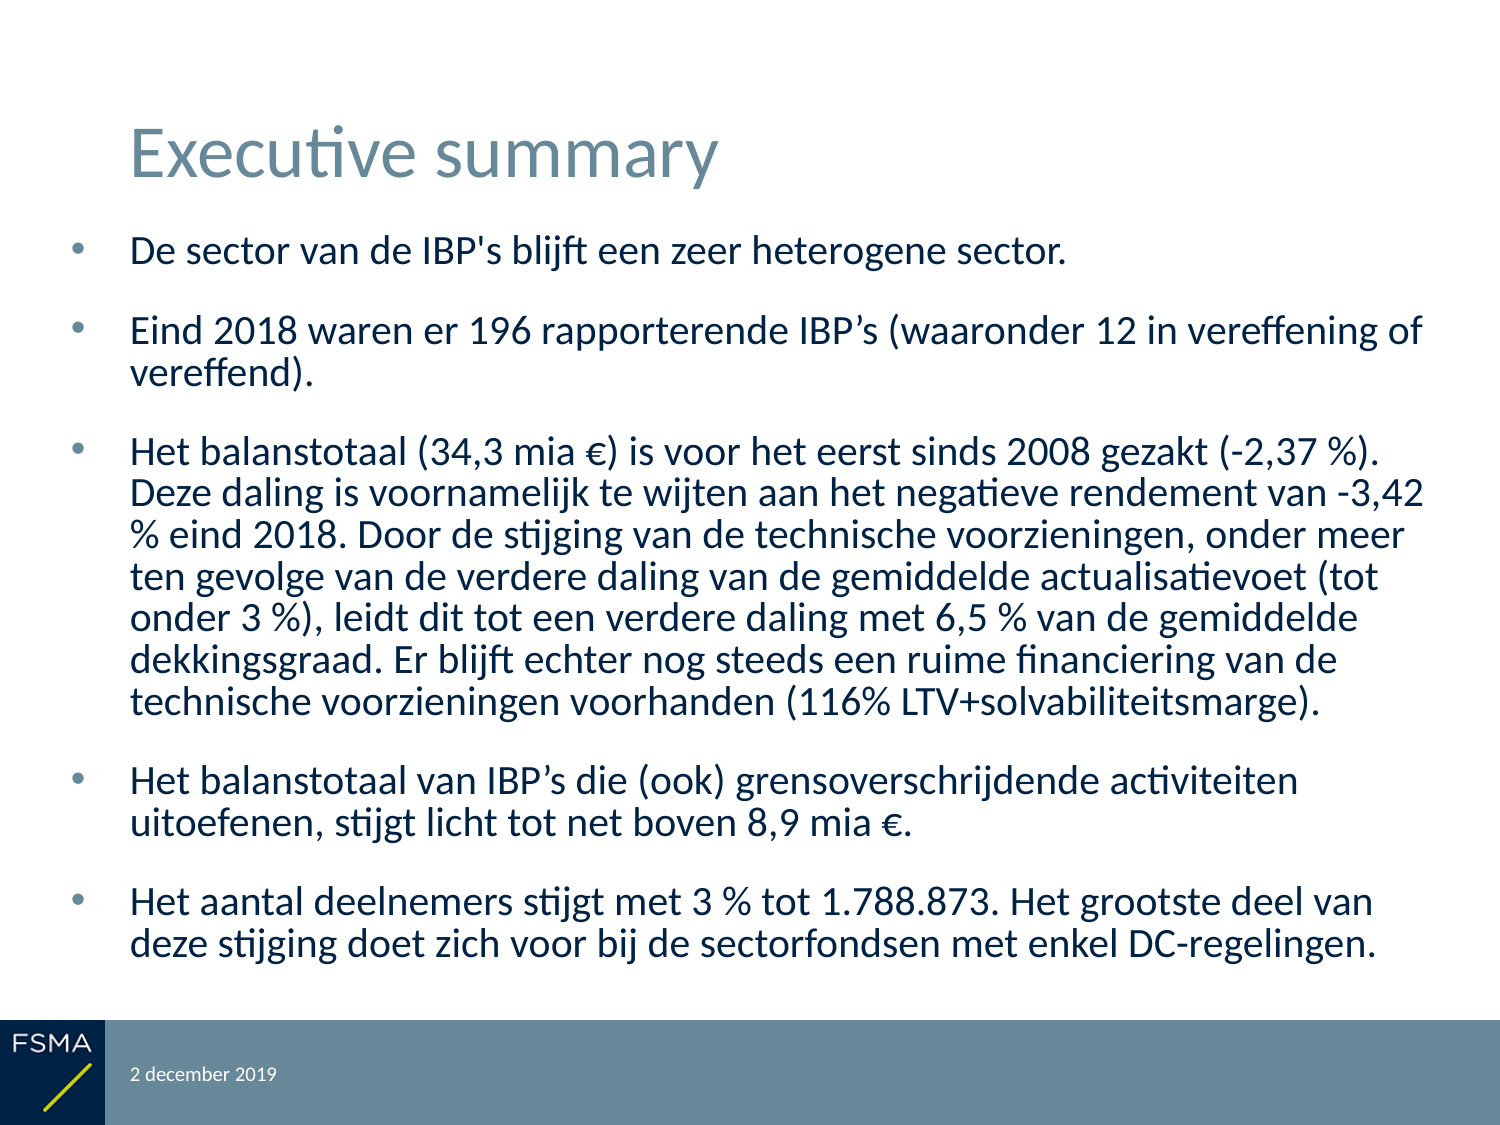

# Executive summary
De sector van de IBP's blijft een zeer heterogene sector.
Eind 2018 waren er 196 rapporterende IBP’s (waaronder 12 in vereffening of vereffend).
Het balanstotaal (34,3 mia €) is voor het eerst sinds 2008 gezakt (-2,37 %). Deze daling is voornamelijk te wijten aan het negatieve rendement van -3,42 % eind 2018. Door de stijging van de technische voorzieningen, onder meer ten gevolge van de verdere daling van de gemiddelde actualisatievoet (tot onder 3 %), leidt dit tot een verdere daling met 6,5 % van de gemiddelde dekkingsgraad. Er blijft echter nog steeds een ruime financiering van de technische voorzieningen voorhanden (116% LTV+solvabiliteitsmarge).
Het balanstotaal van IBP’s die (ook) grensoverschrijdende activiteiten uitoefenen, stijgt licht tot net boven 8,9 mia €.
Het aantal deelnemers stijgt met 3 % tot 1.788.873. Het grootste deel van deze stijging doet zich voor bij de sectorfondsen met enkel DC-regelingen.
2 december 2019
Rapportering over het boekjaar 2018
3